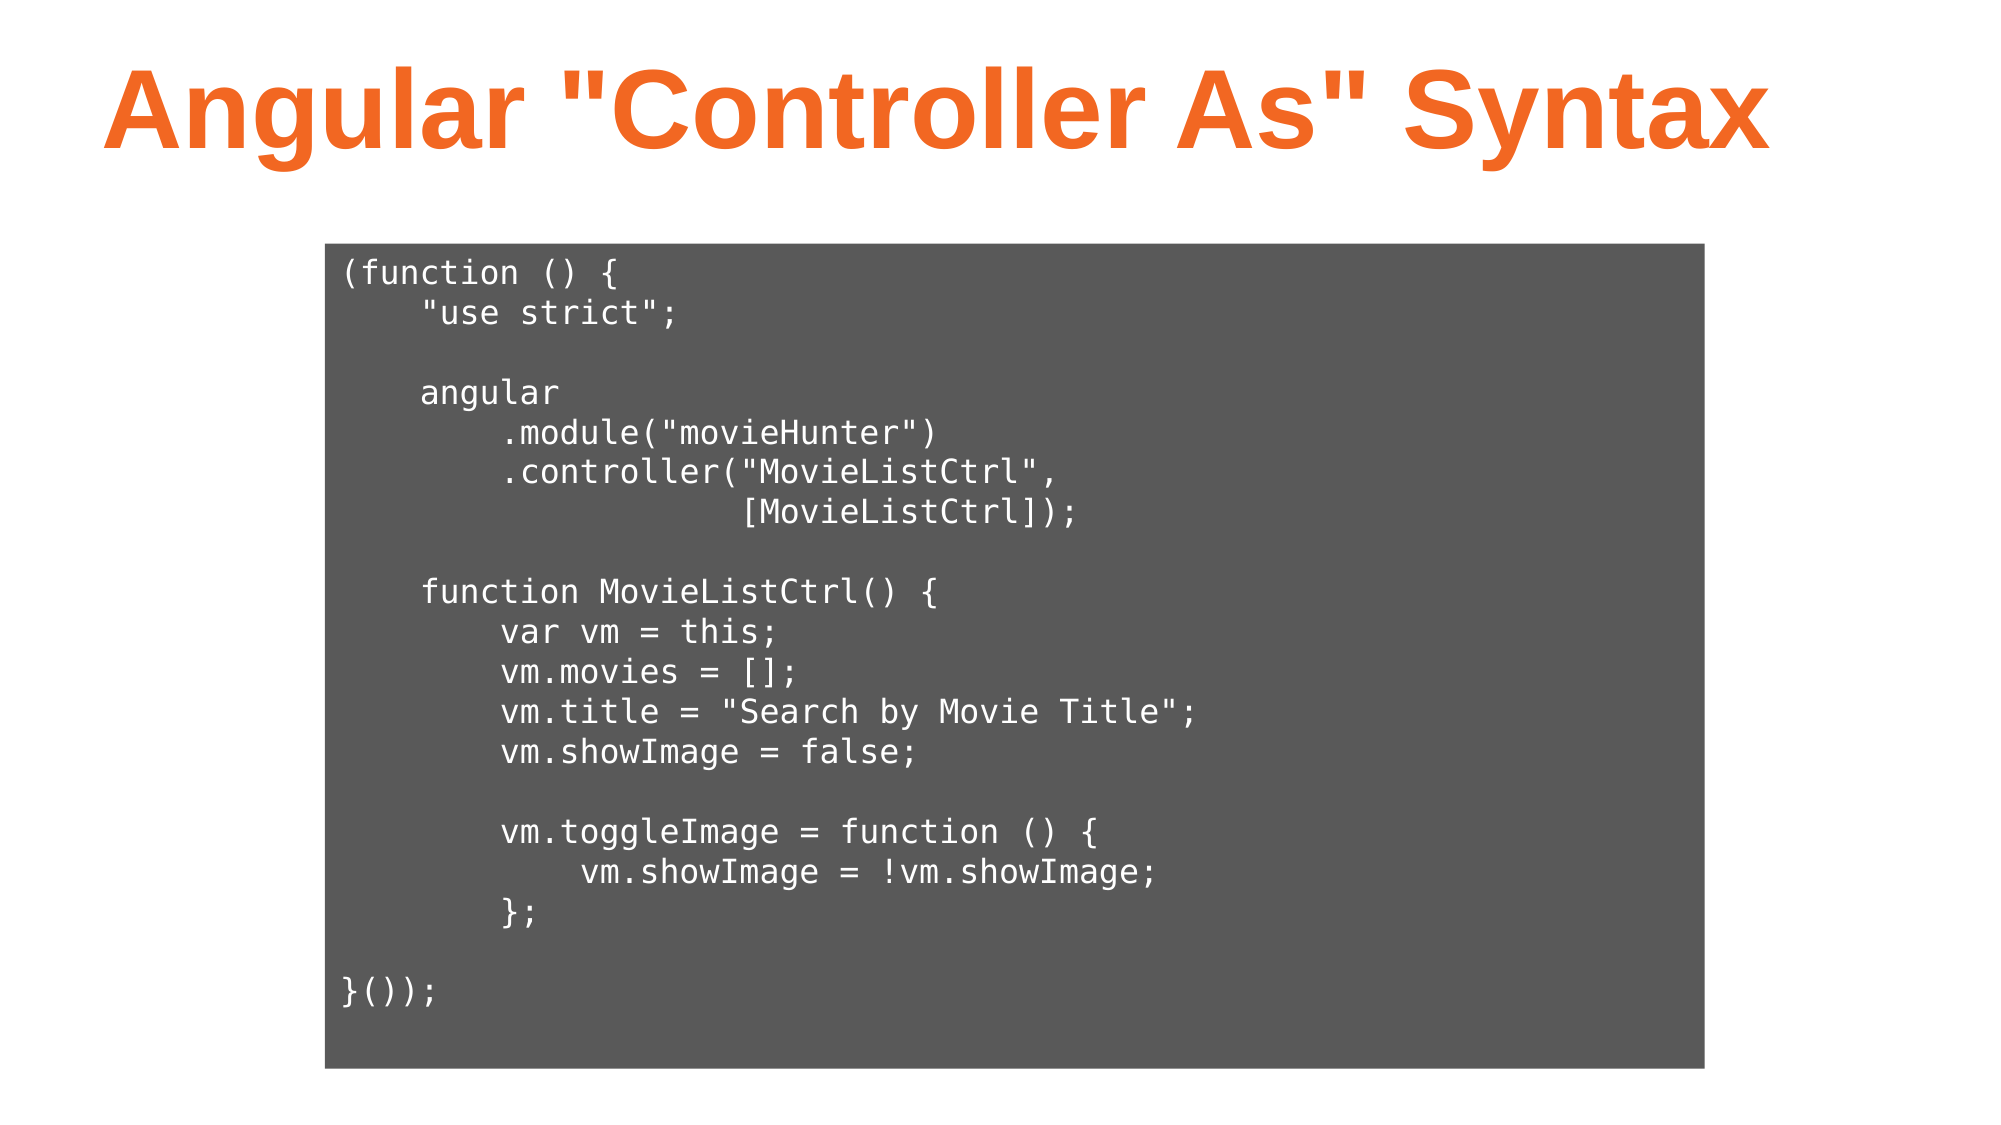

# Angular "Controller As" Syntax
(function () {
    "use strict";

    angular
        .module("movieHunter")
        .controller("MovieListCtrl",
                    [MovieListCtrl]);

    function MovieListCtrl() {
        var vm = this;
        vm.movies = [];
        vm.title = "Search by Movie Title";
        vm.showImage = false;

        vm.toggleImage = function () {
            vm.showImage = !vm.showImage;
        };

}());